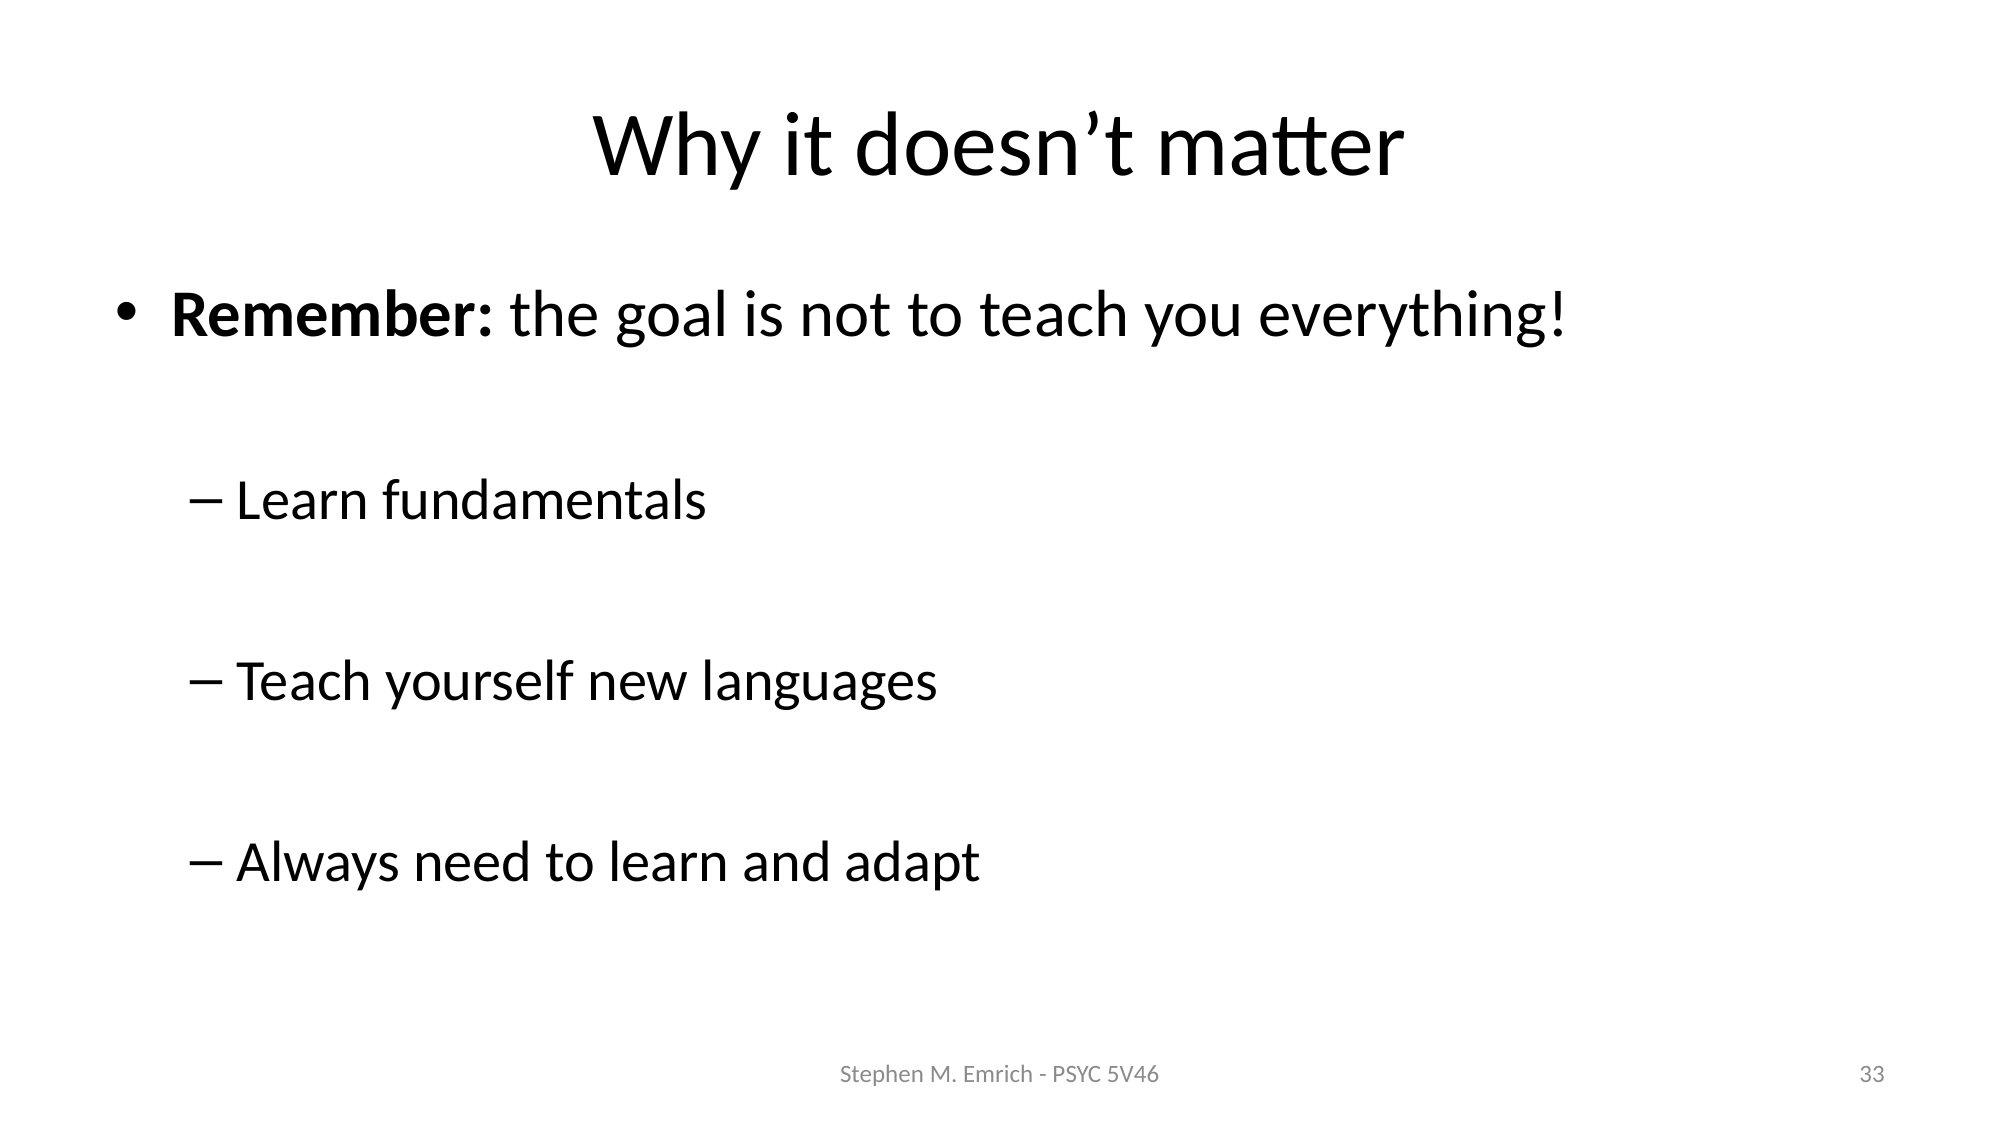

# Why it doesn’t matter
Remember: the goal is not to teach you everything!

Learn fundamentals

Teach yourself new languages

Always need to learn and adapt

Stephen M. Emrich - PSYC 5V46
33